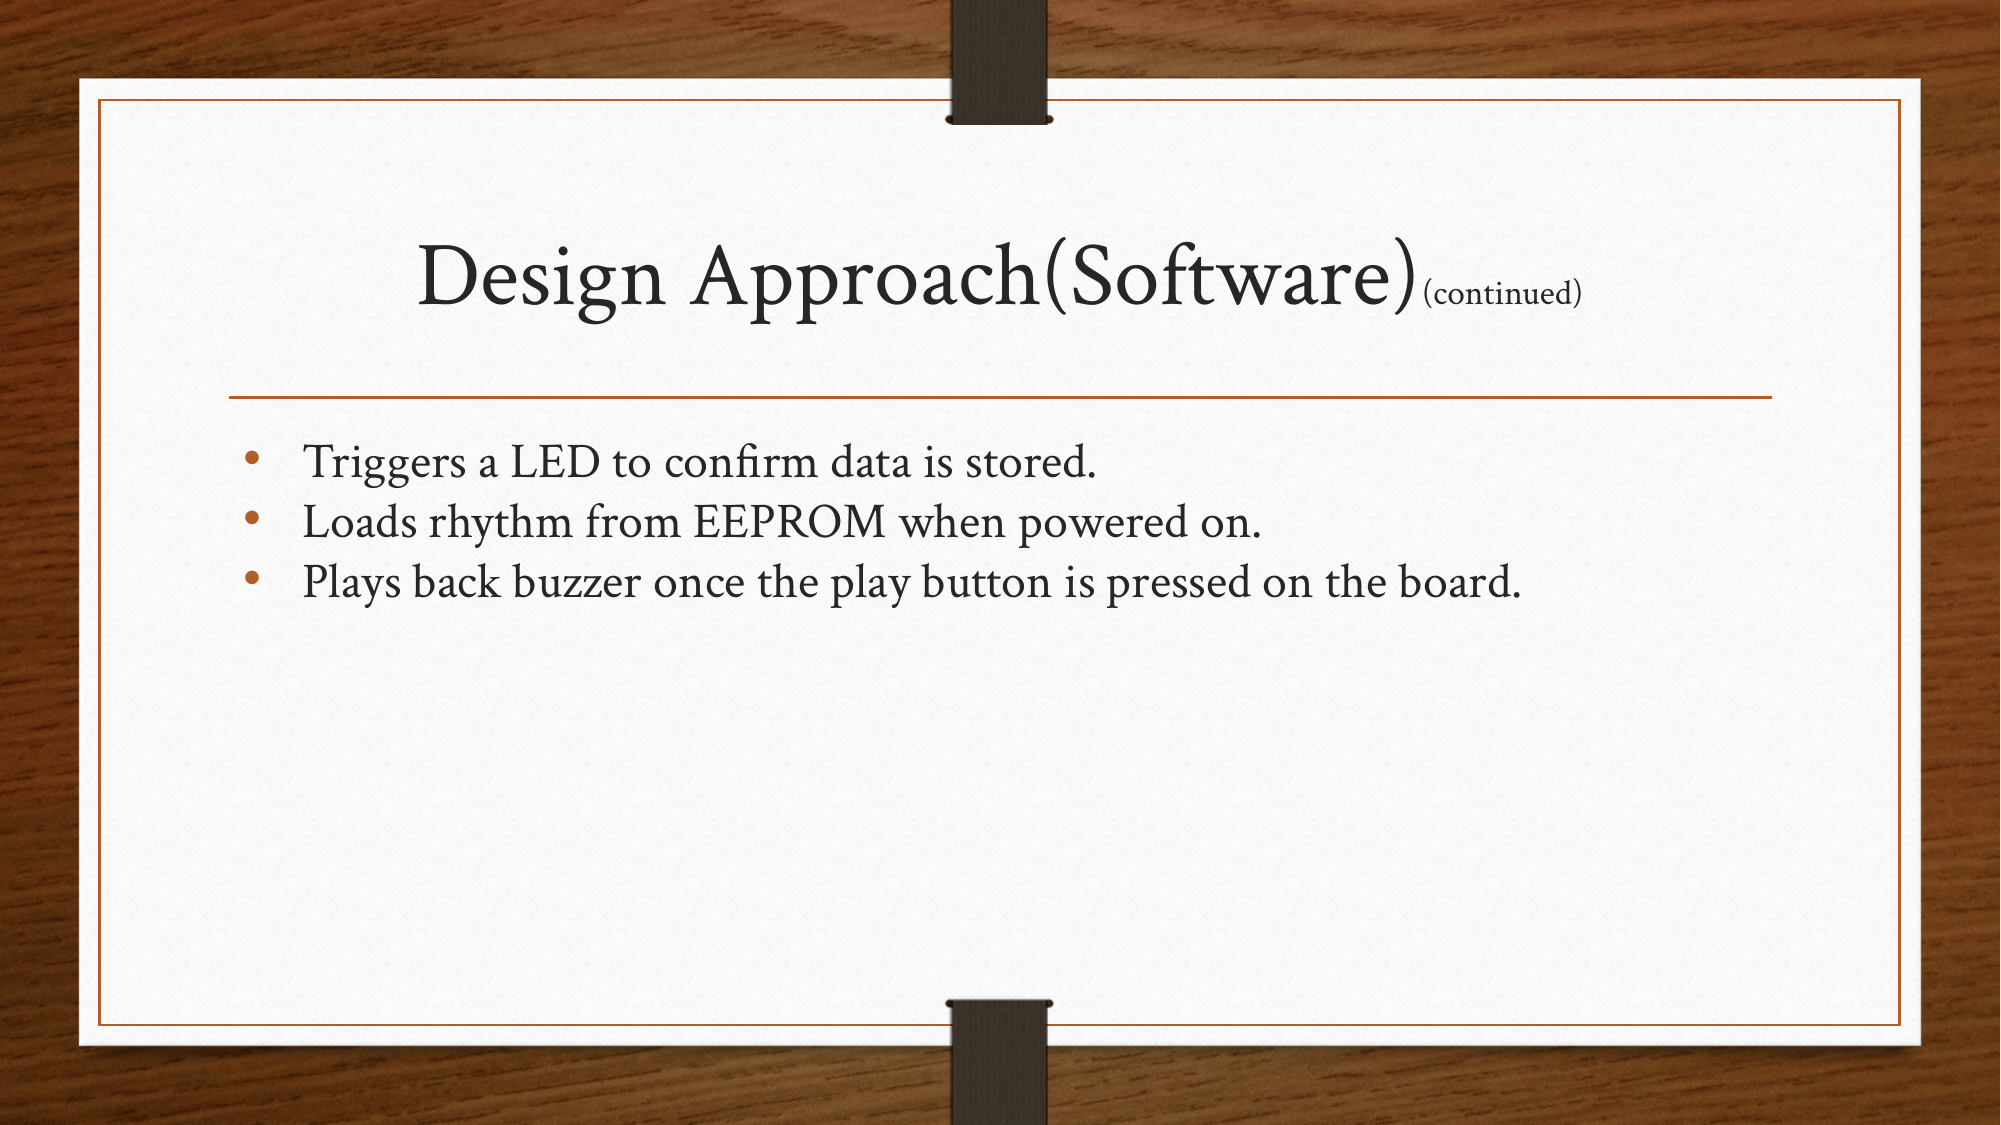

# Design Approach(Software)(continued)
Triggers a LED to confirm data is stored.
Loads rhythm from EEPROM when powered on.
Plays back buzzer once the play button is pressed on the board.